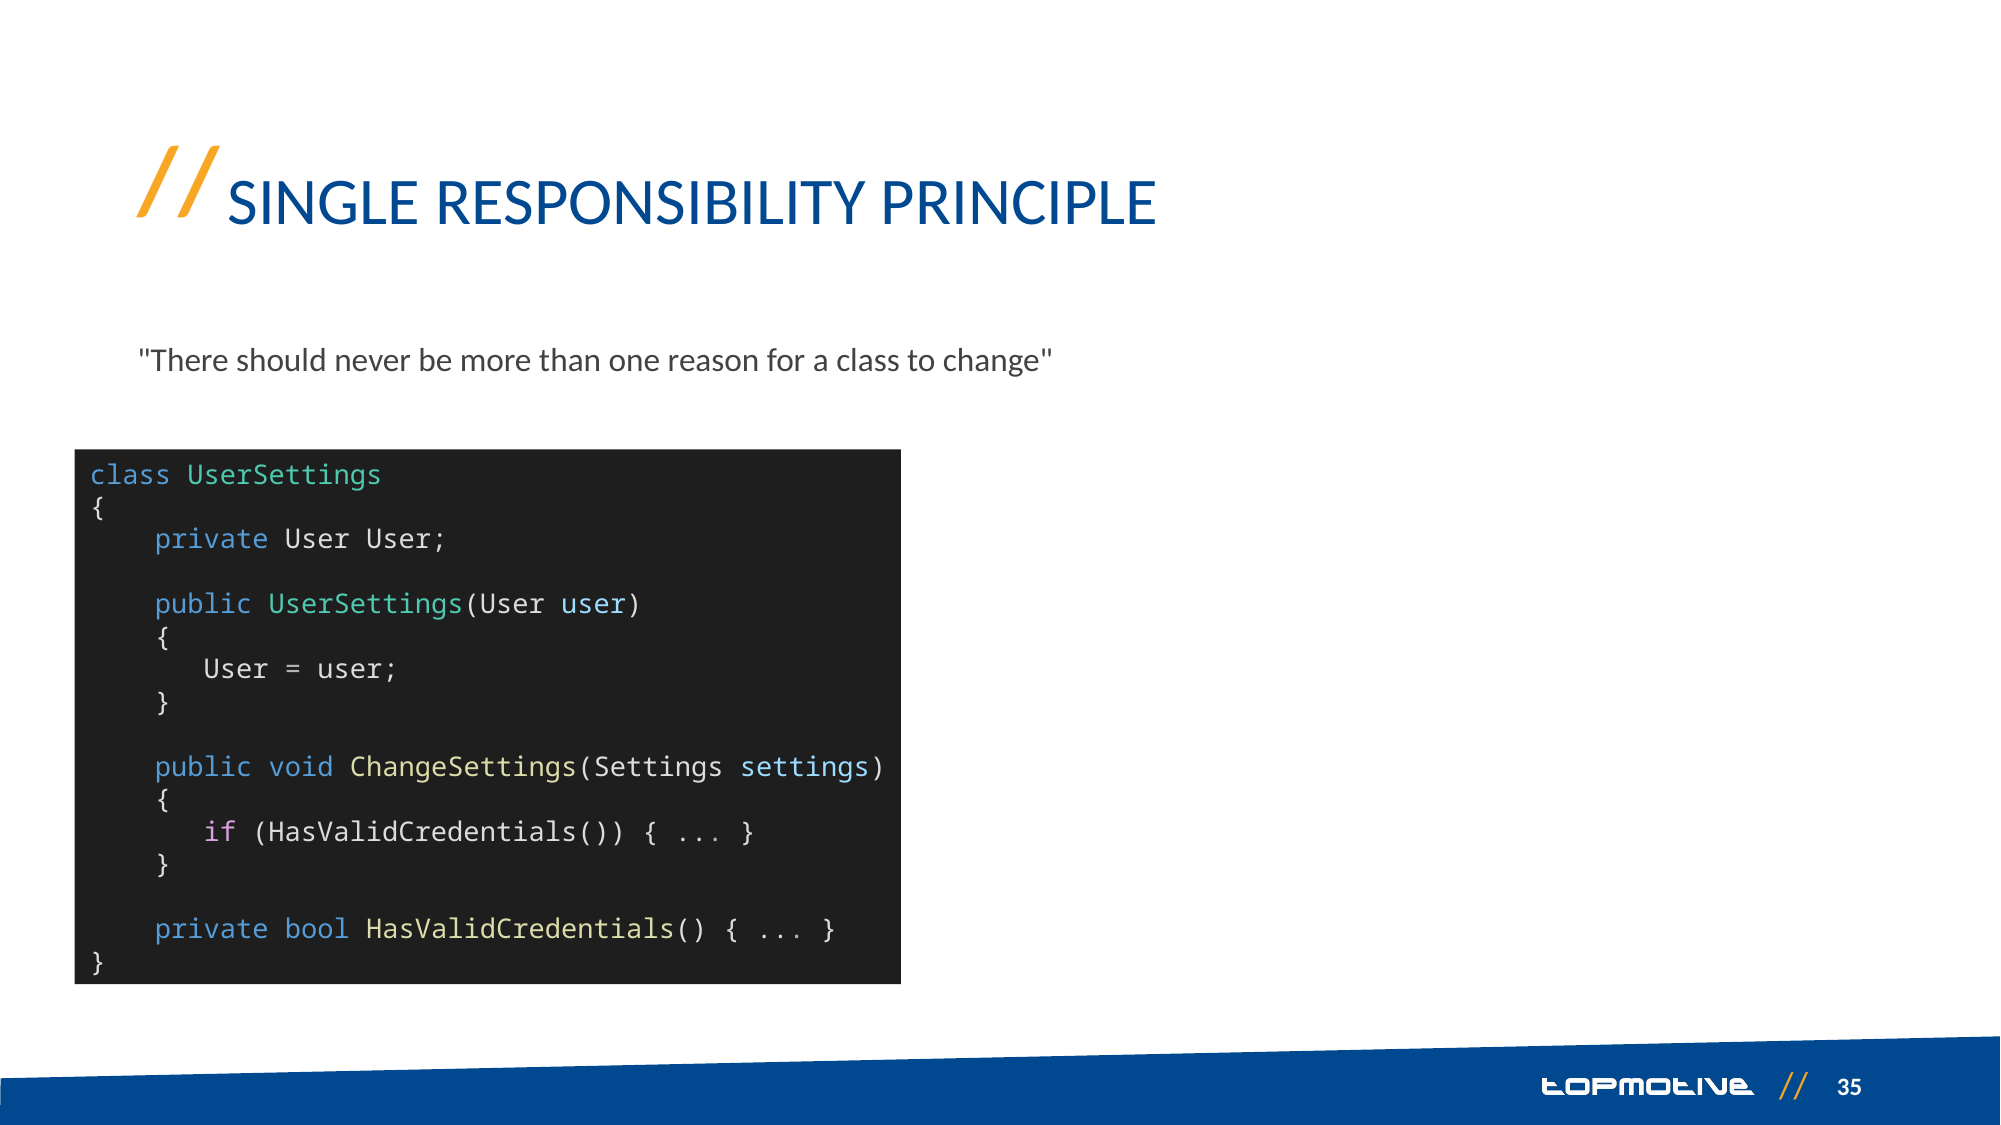

# Single Responsibility Principle
"There should never be more than one reason for a class to change"
class UserSettings
{
    private User User;

    public UserSettings(User user)
    {
       User = user;
    }

    public void ChangeSettings(Settings settings)
    {
       if (HasValidCredentials()) { ... }
    }

    private bool HasValidCredentials() { ... }
}
35